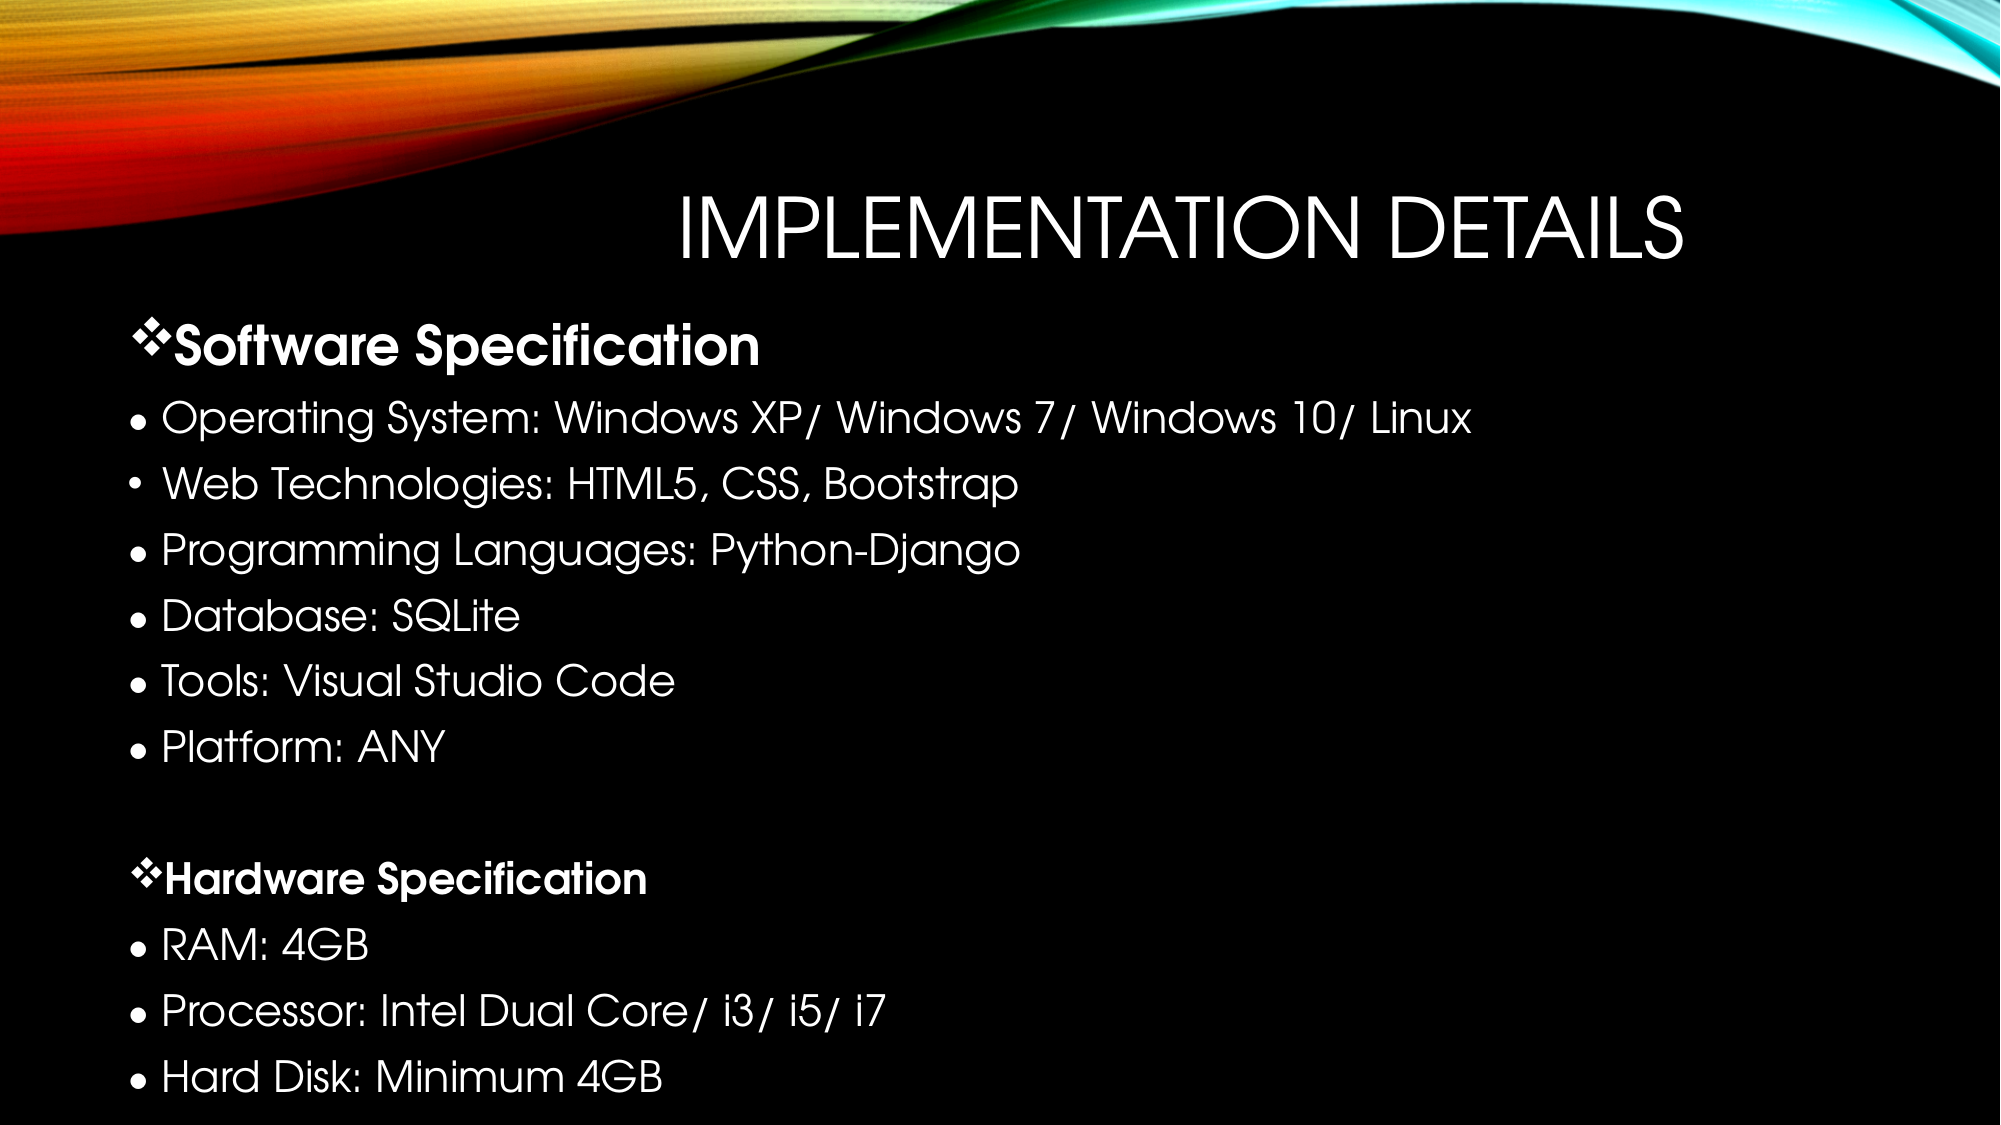

# Implementation Details
Software Specification
• Operating System: Windows XP/ Windows 7/ Windows 10/ Linux
Web Technologies: HTML5, CSS, Bootstrap
• Programming Languages: Python-Django
• Database: SQLite
• Tools: Visual Studio Code
• Platform: ANY

Hardware Specification
• RAM: 4GB
• Processor: Intel Dual Core/ i3/ i5/ i7
• Hard Disk: Minimum 4GB